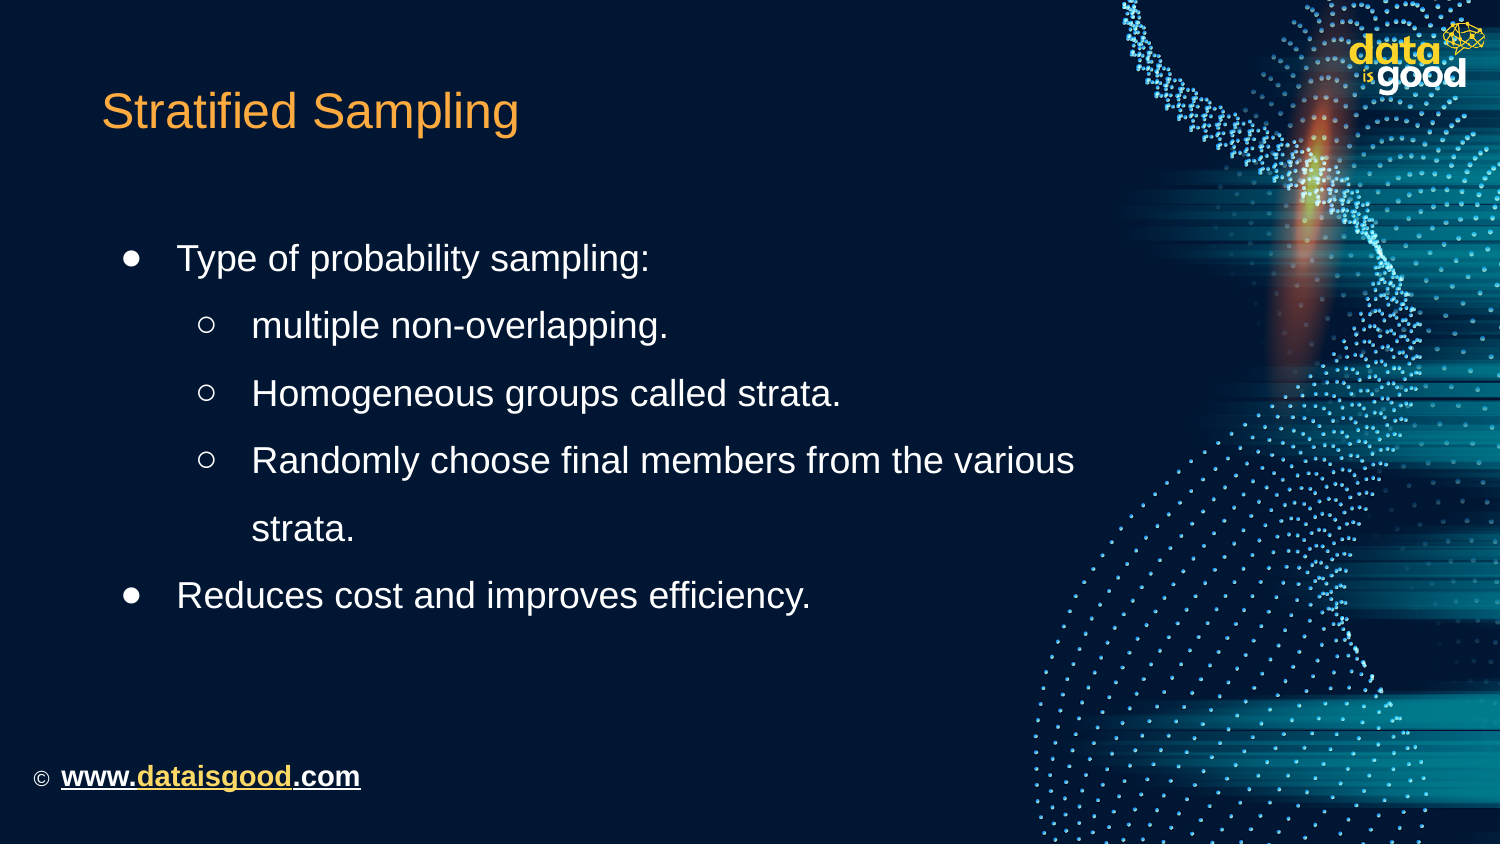

# Stratified Sampling
Type of probability sampling:
multiple non-overlapping.
Homogeneous groups called strata.
Randomly choose final members from the various strata.
Reduces cost and improves efficiency.